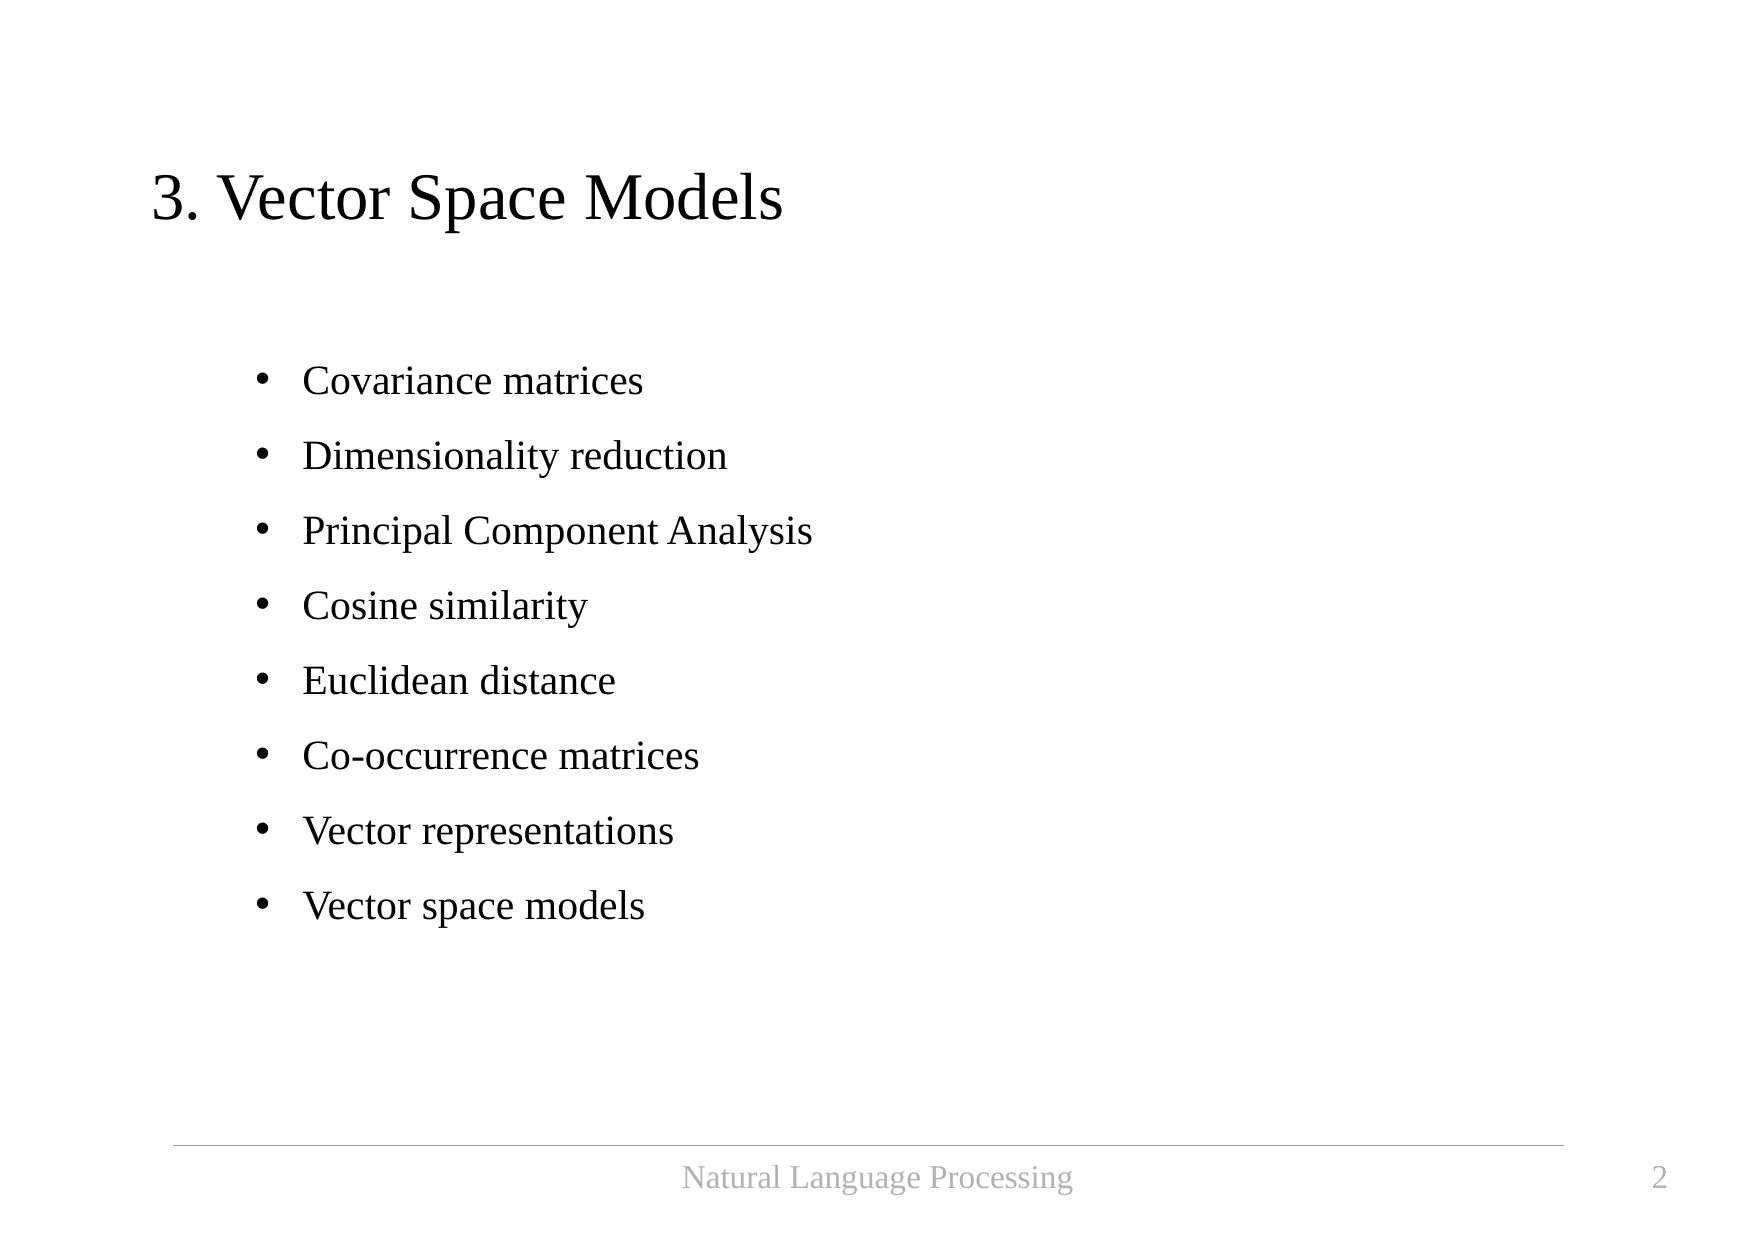

3. Vector Space Models
Covariance matrices
Dimensionality reduction
Principal Component Analysis
Cosine similarity
Euclidean distance
Co-occurrence matrices
Vector representations
Vector space models

Natural Language Processing
2